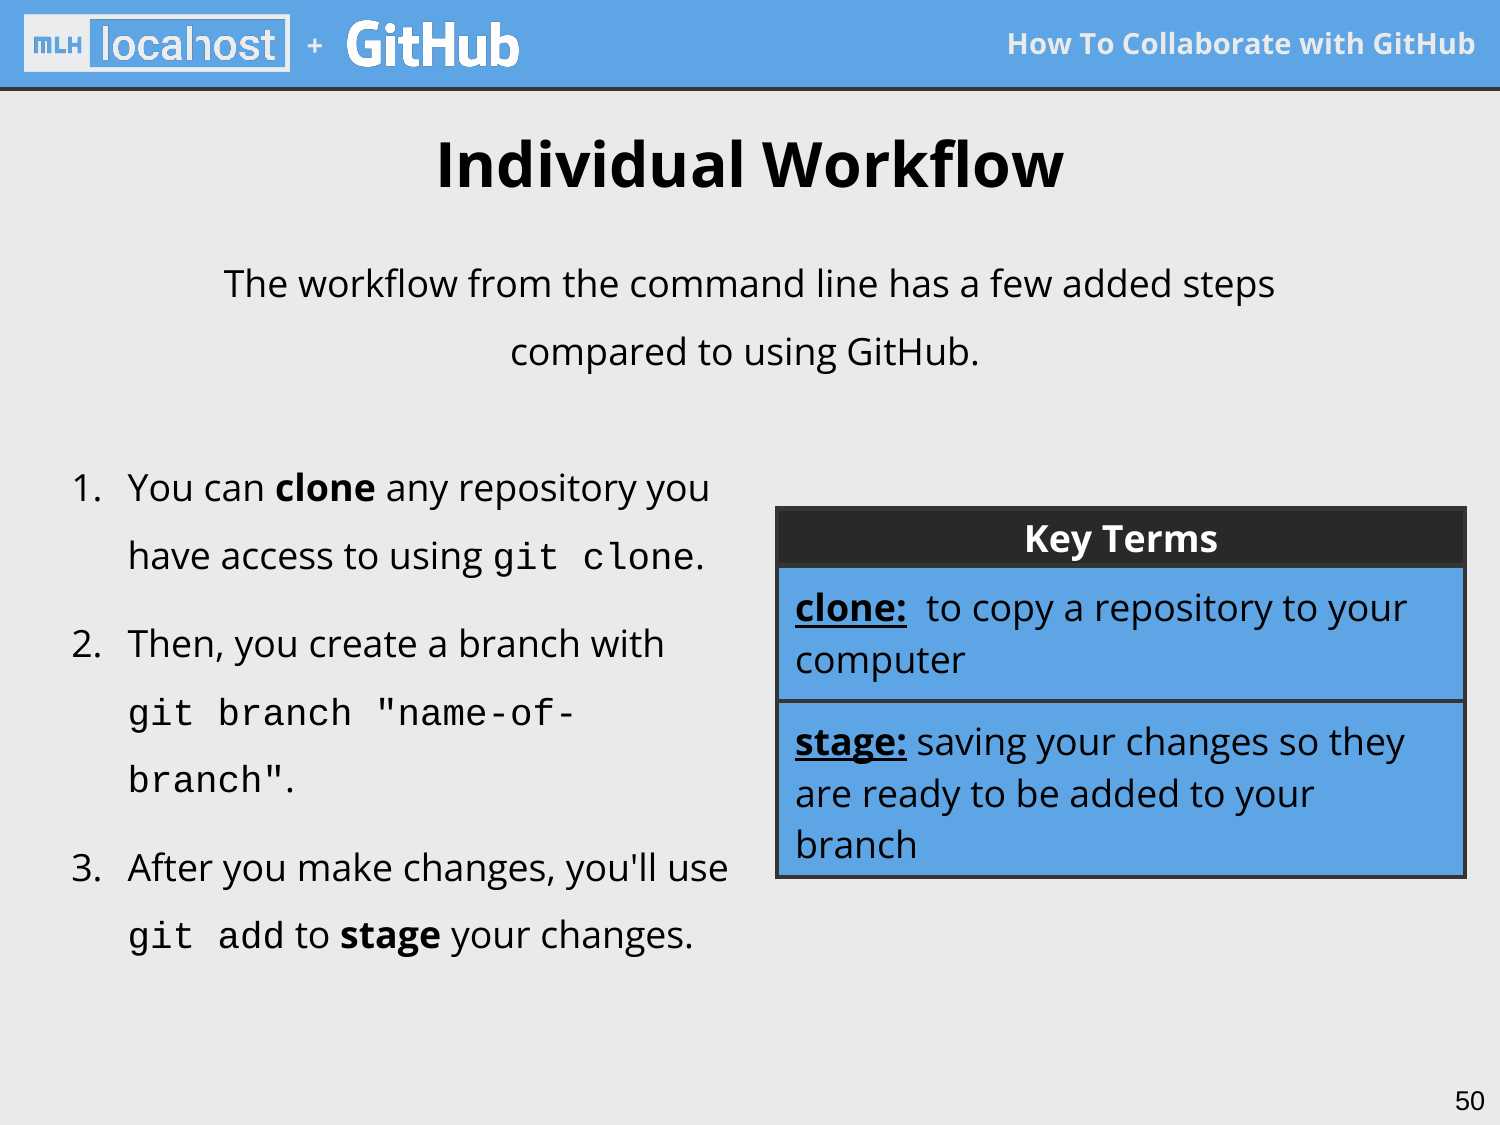

Individual Workflow
The workflow from the command line has a few added steps compared to using GitHub.
You can clone any repository you have access to using git clone.
Then, you create a branch with git branch "name-of-branch".
After you make changes, you'll use git add to stage your changes.
Key Terms

clone:  to copy a repository to your computer

stage: saving your changes so they are ready to be added to your branch